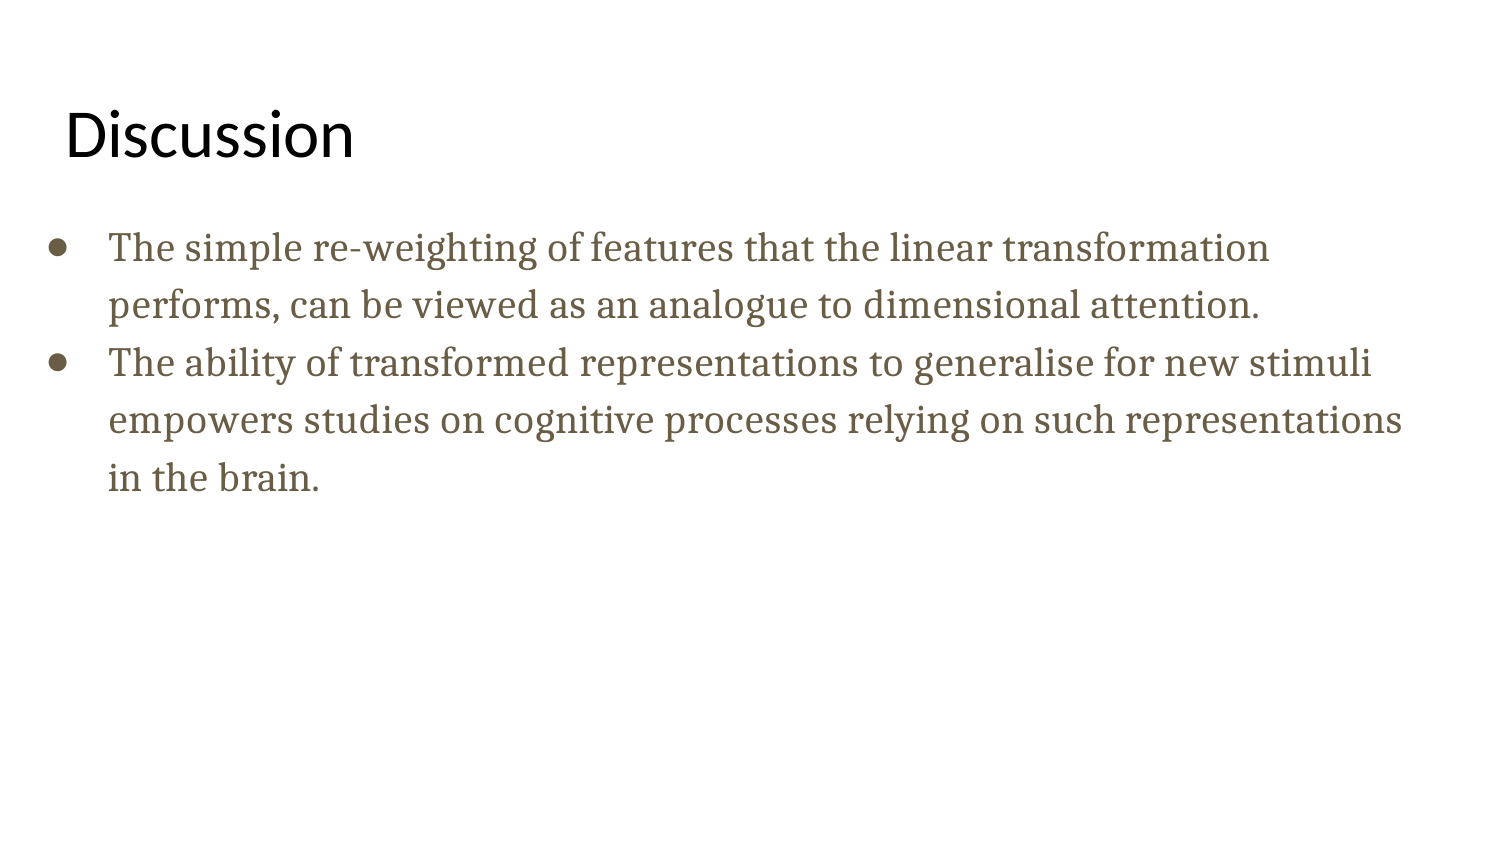

# Discussion
The simple re-weighting of features that the linear transformation  performs, can be viewed as an analogue to dimensional attention.
The ability of transformed representations to generalise for new stimuli  empowers studies on cognitive processes relying on such representations  in the brain.